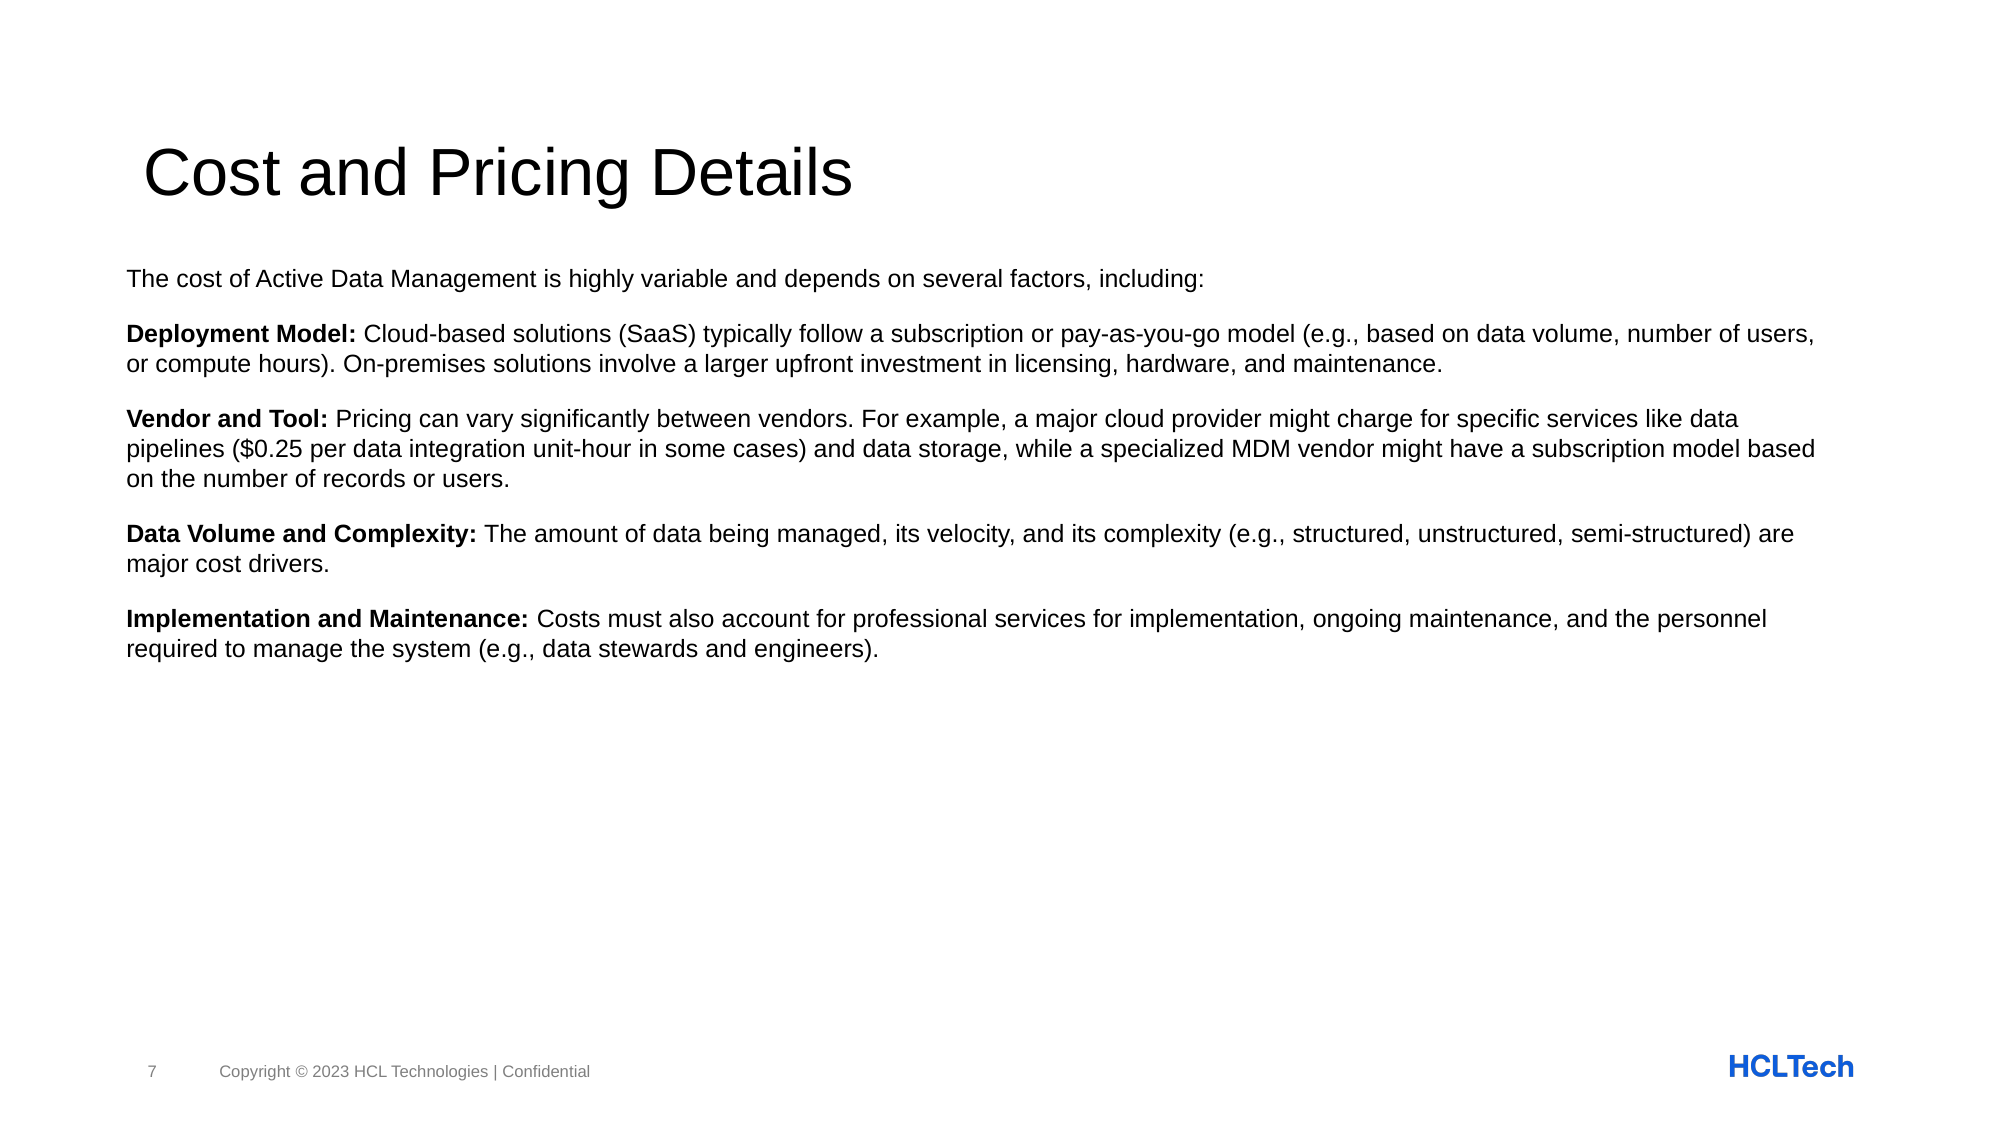

# Cost and Pricing Details
The cost of Active Data Management is highly variable and depends on several factors, including:
Deployment Model: Cloud-based solutions (SaaS) typically follow a subscription or pay-as-you-go model (e.g., based on data volume, number of users, or compute hours). On-premises solutions involve a larger upfront investment in licensing, hardware, and maintenance.
Vendor and Tool: Pricing can vary significantly between vendors. For example, a major cloud provider might charge for specific services like data pipelines ($0.25 per data integration unit-hour in some cases) and data storage, while a specialized MDM vendor might have a subscription model based on the number of records or users.
Data Volume and Complexity: The amount of data being managed, its velocity, and its complexity (e.g., structured, unstructured, semi-structured) are major cost drivers.
Implementation and Maintenance: Costs must also account for professional services for implementation, ongoing maintenance, and the personnel required to manage the system (e.g., data stewards and engineers).
7
Copyright © 2023 HCL Technologies | Confidential